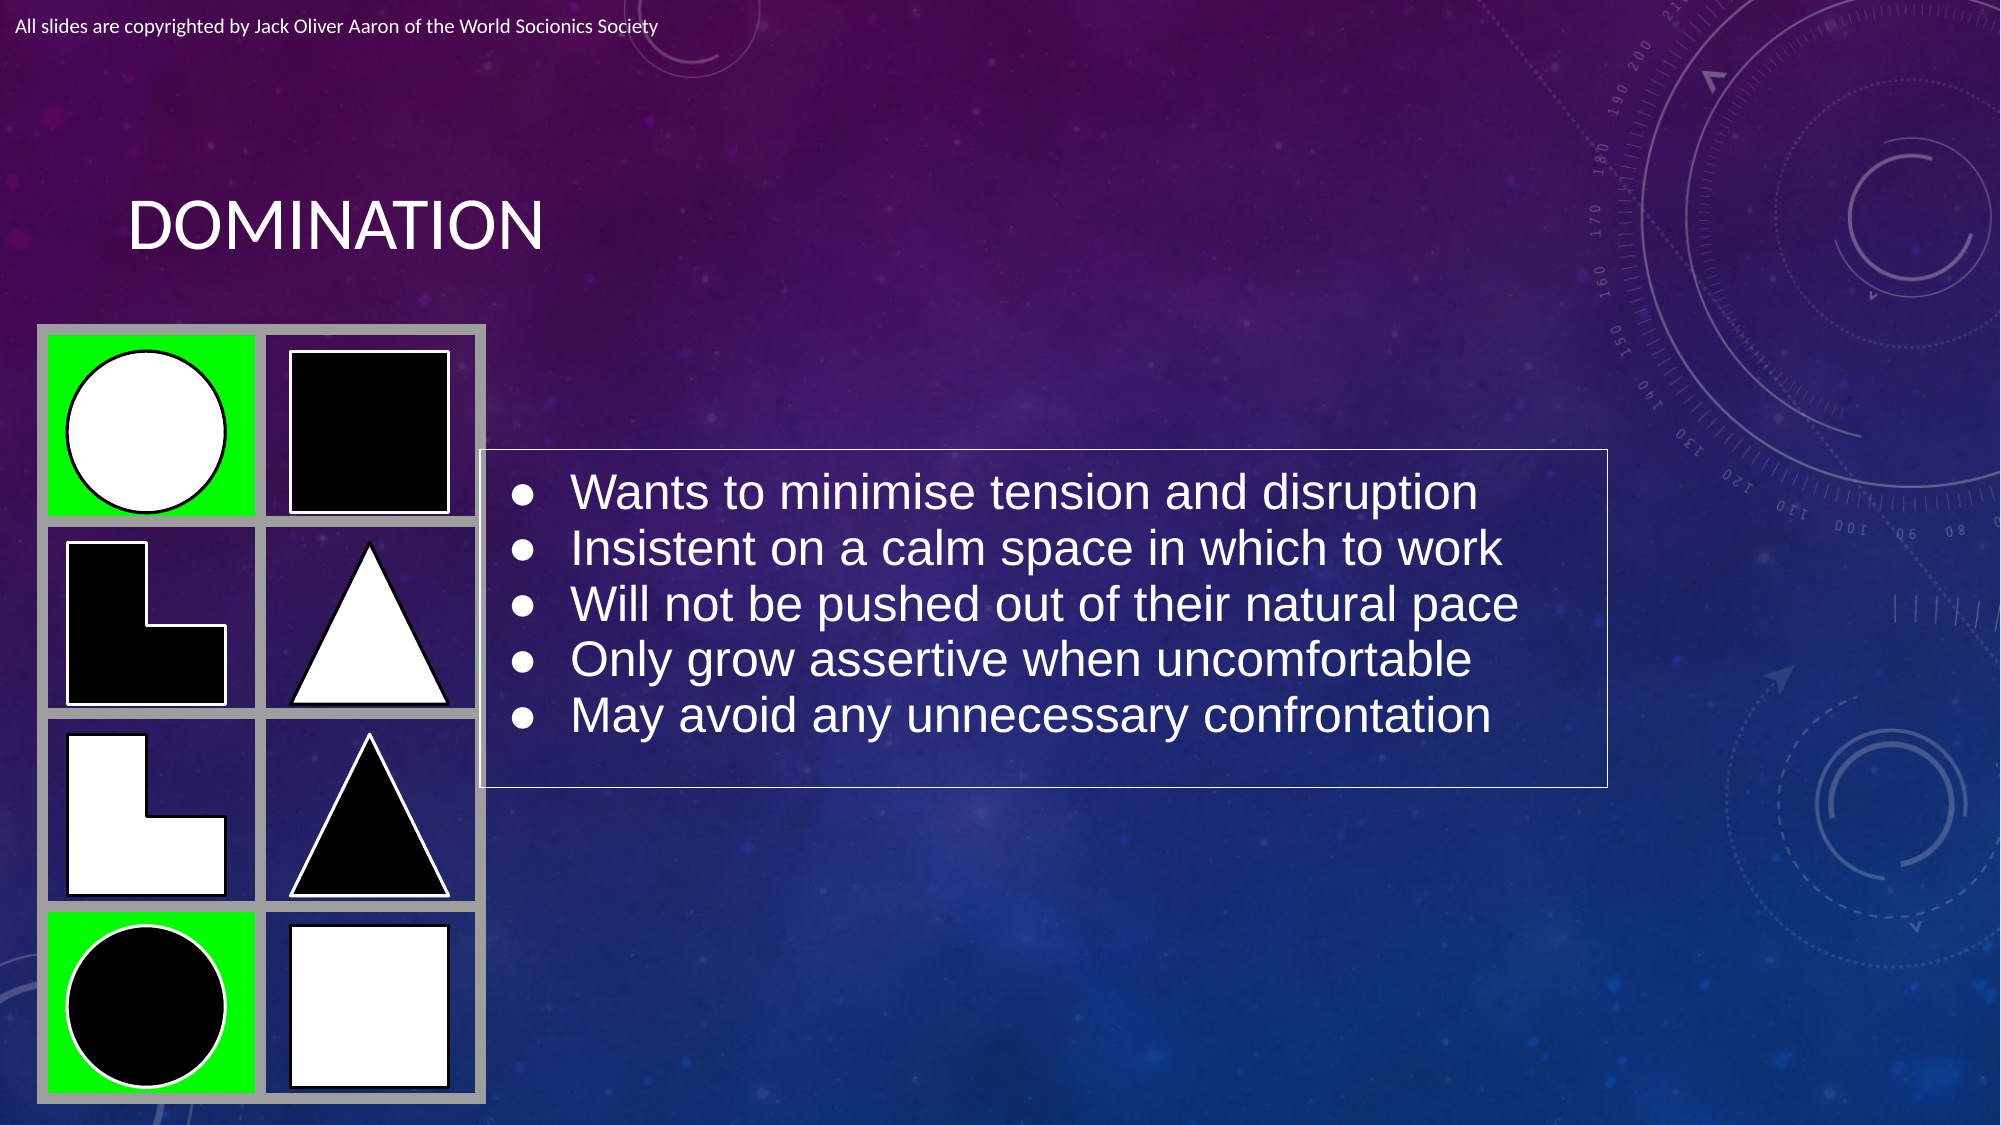

All slides are copyrighted by Jack Oliver Aaron of the World Socionics Society
# DOMINATION
|  |  |
| --- | --- |
|  |  |
|  |  |
|  |  |

| Wants to minimise tension and disruption Insistent on a calm space in which to work Will not be pushed out of their natural pace Only grow assertive when uncomfortable May avoid any unnecessary confrontation |
| --- |